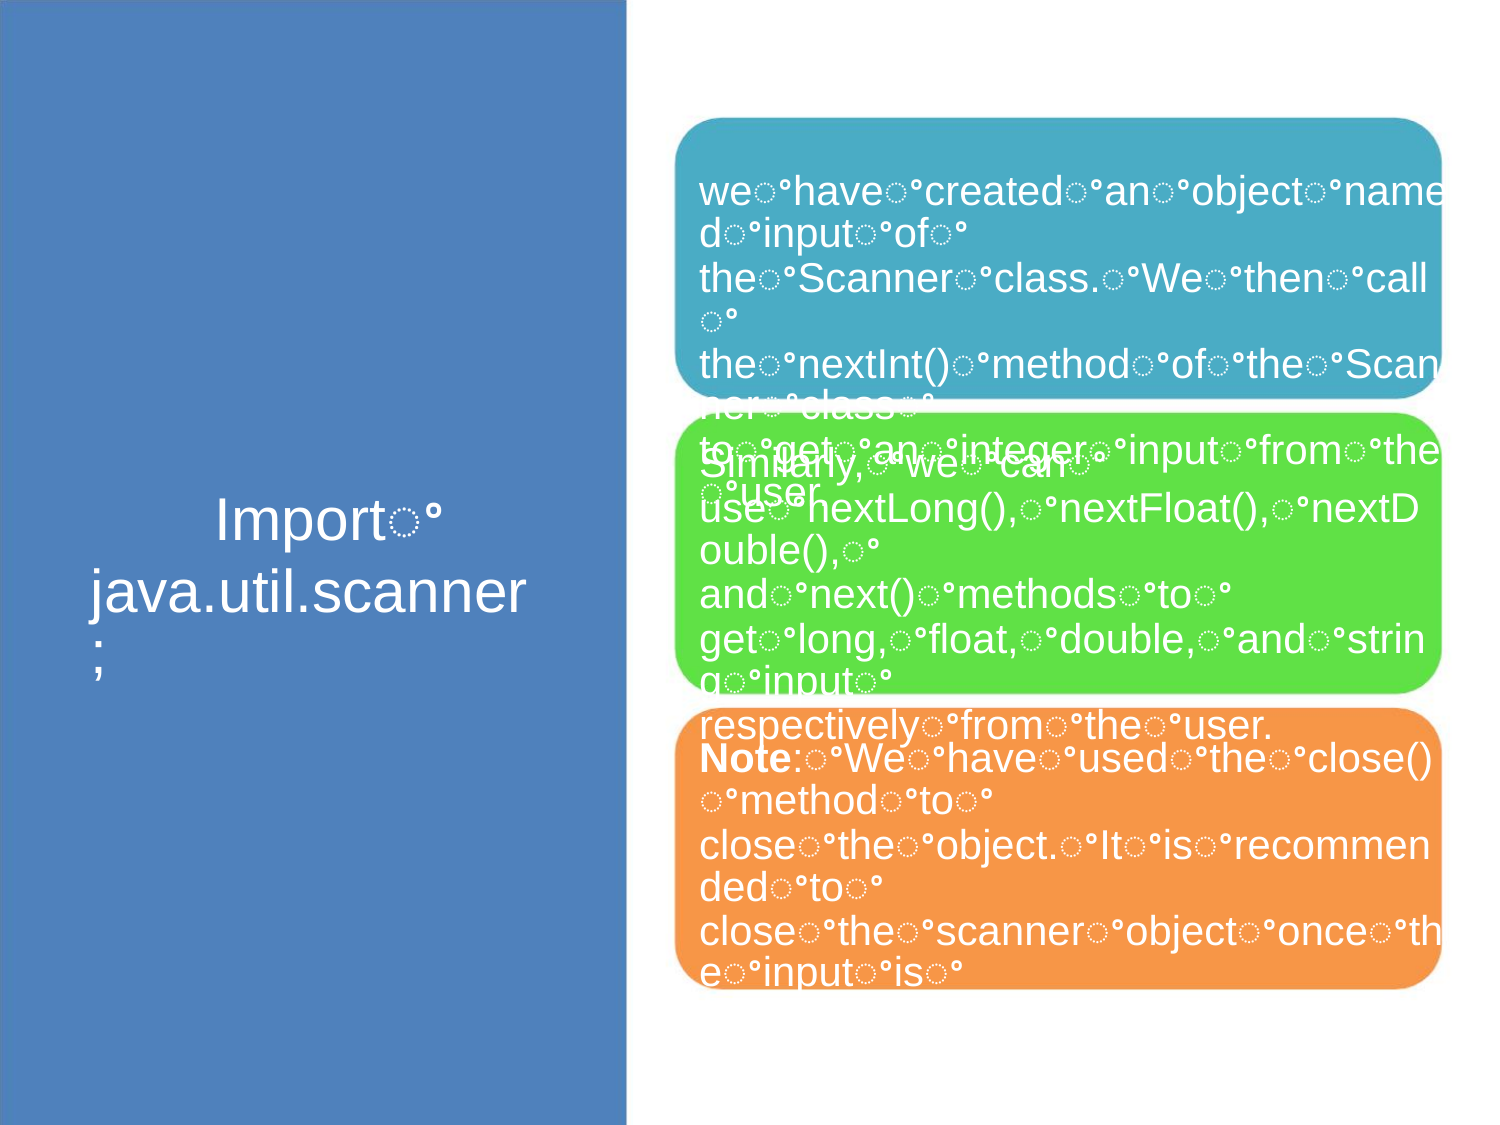

weꢀhaveꢀcreatedꢀanꢀobjectꢀnamedꢀinputꢀofꢀ
theꢀScannerꢀclass.ꢀWeꢀthenꢀcallꢀ
theꢀnextInt()ꢀmethodꢀofꢀtheꢀScannerꢀclassꢀ
toꢀgetꢀanꢀintegerꢀinputꢀfromꢀtheꢀuser.
Similarly,ꢀweꢀcanꢀ
useꢀnextLong(),ꢀnextFloat(),ꢀnextDouble(),ꢀ
andꢀnext()ꢀmethodsꢀtoꢀ
getꢀlong,ꢀfloat,ꢀdouble,ꢀandꢀstringꢀinputꢀ
respectivelyꢀfromꢀtheꢀuser.
Importꢀ
java.util.scanner;
Note:ꢀWeꢀhaveꢀusedꢀtheꢀclose()ꢀmethodꢀtoꢀ
closeꢀtheꢀobject.ꢀItꢀisꢀrecommendedꢀtoꢀ
closeꢀtheꢀscannerꢀobjectꢀonceꢀtheꢀinputꢀisꢀ
taken.